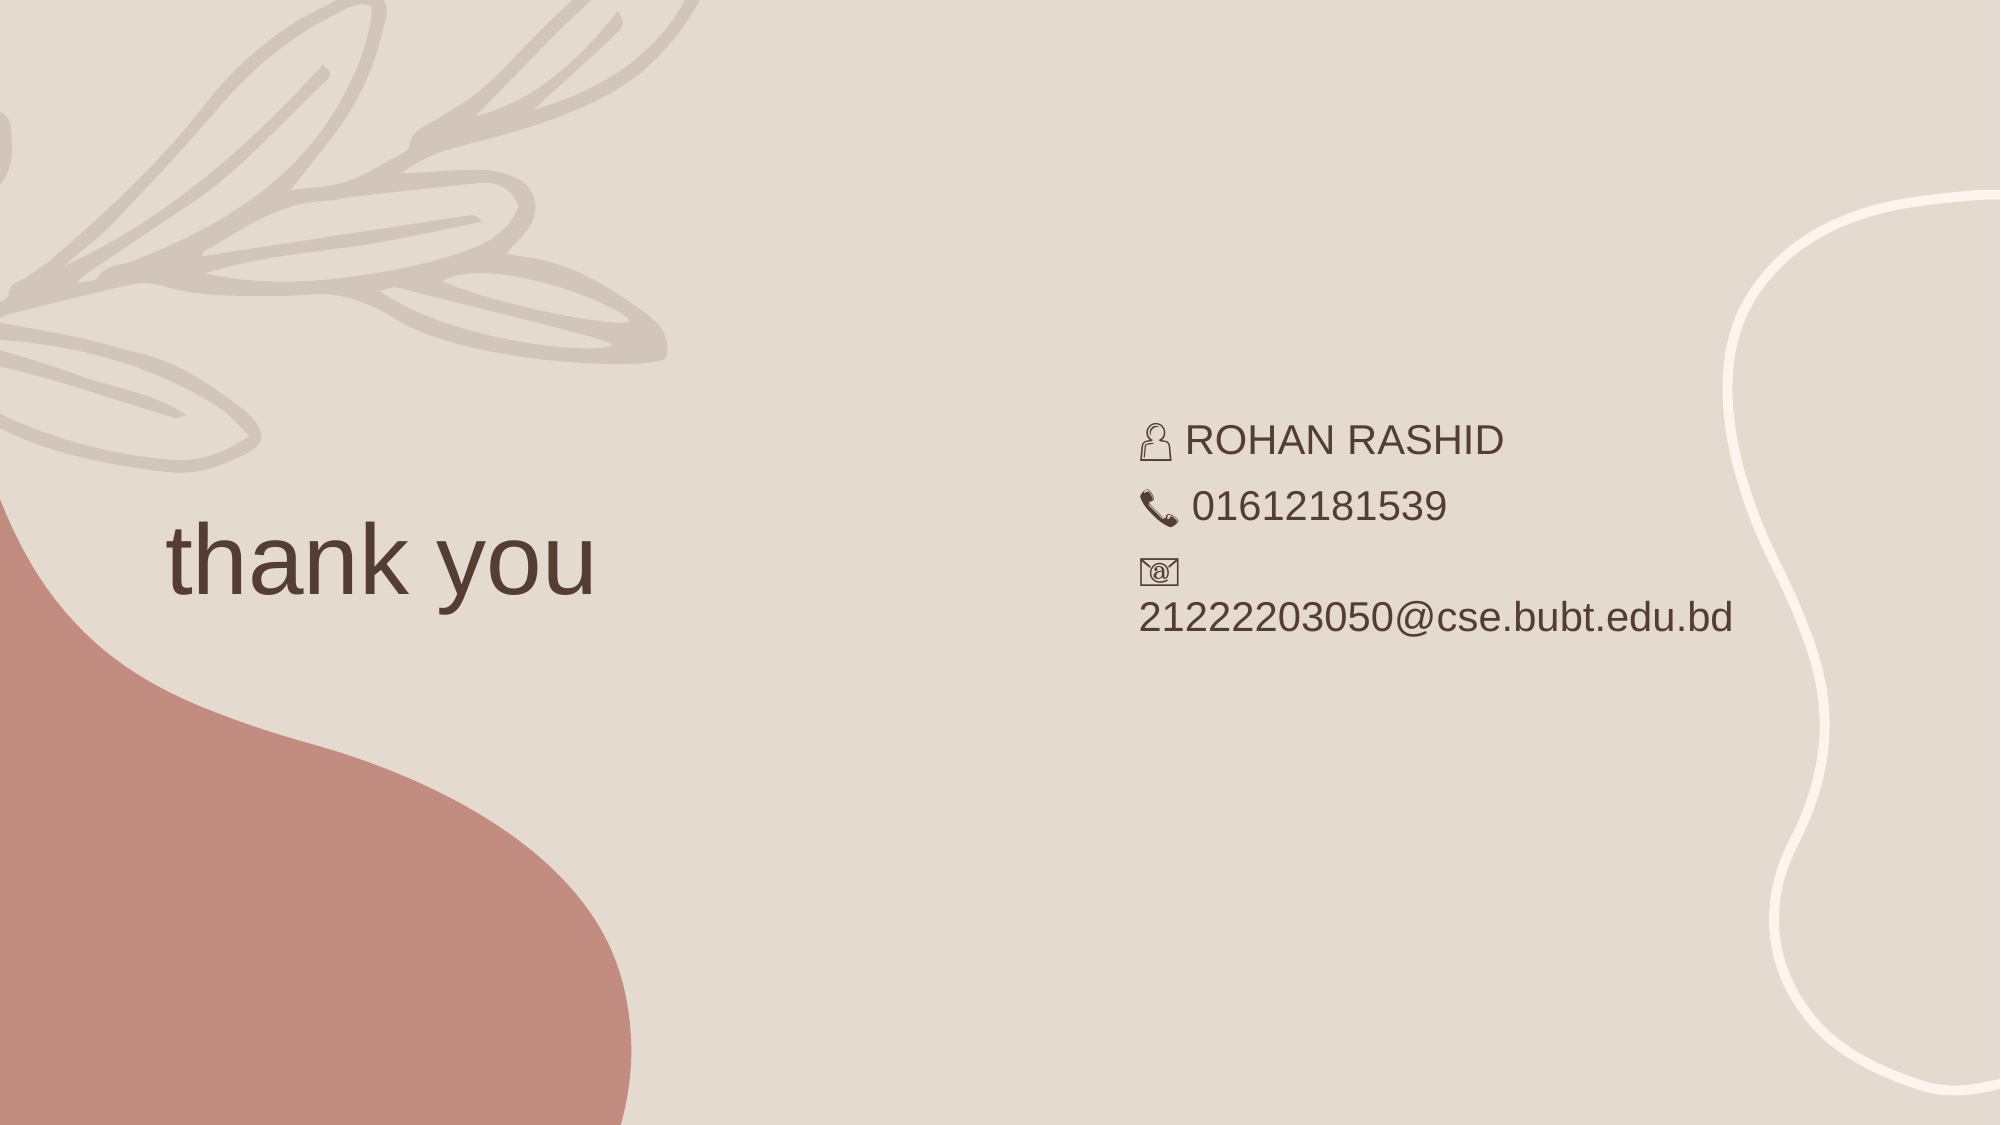

# thank you
👤 Rohan RASHID
📞 01612181539
📧 21222203050@cse.bubt.edu.bd